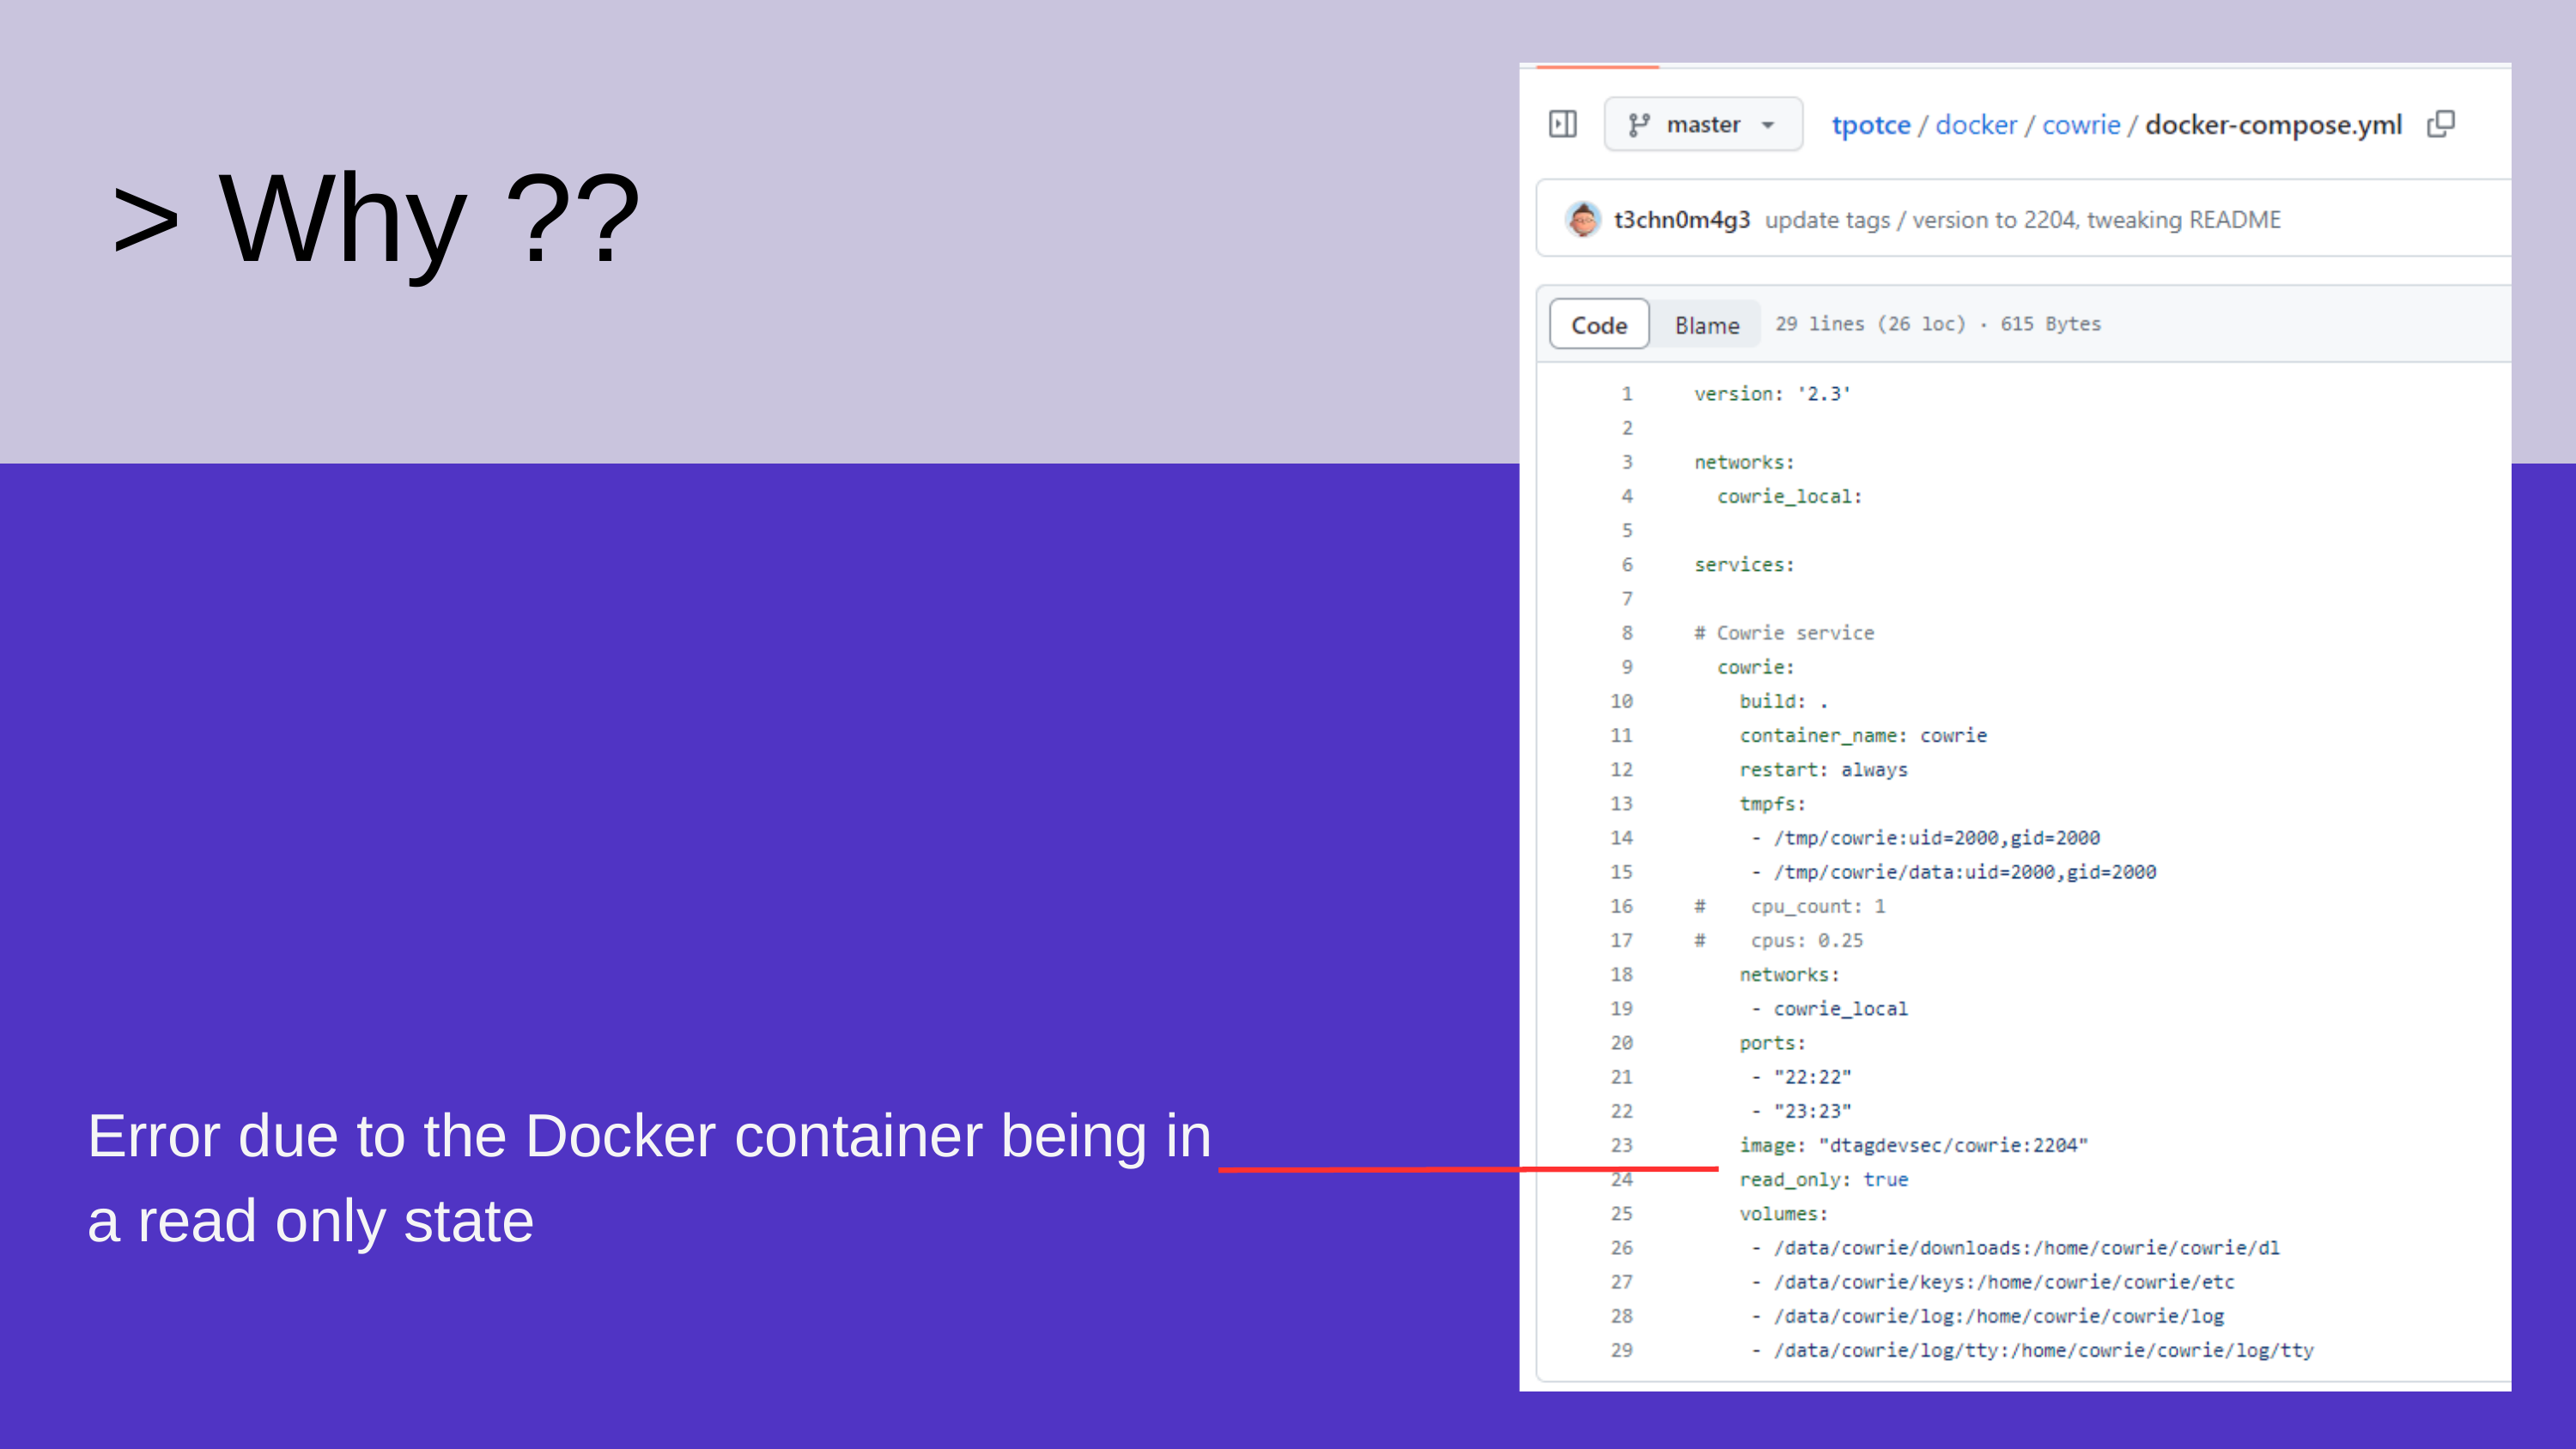

> Why ??
Error due to the Docker container being in a read only state